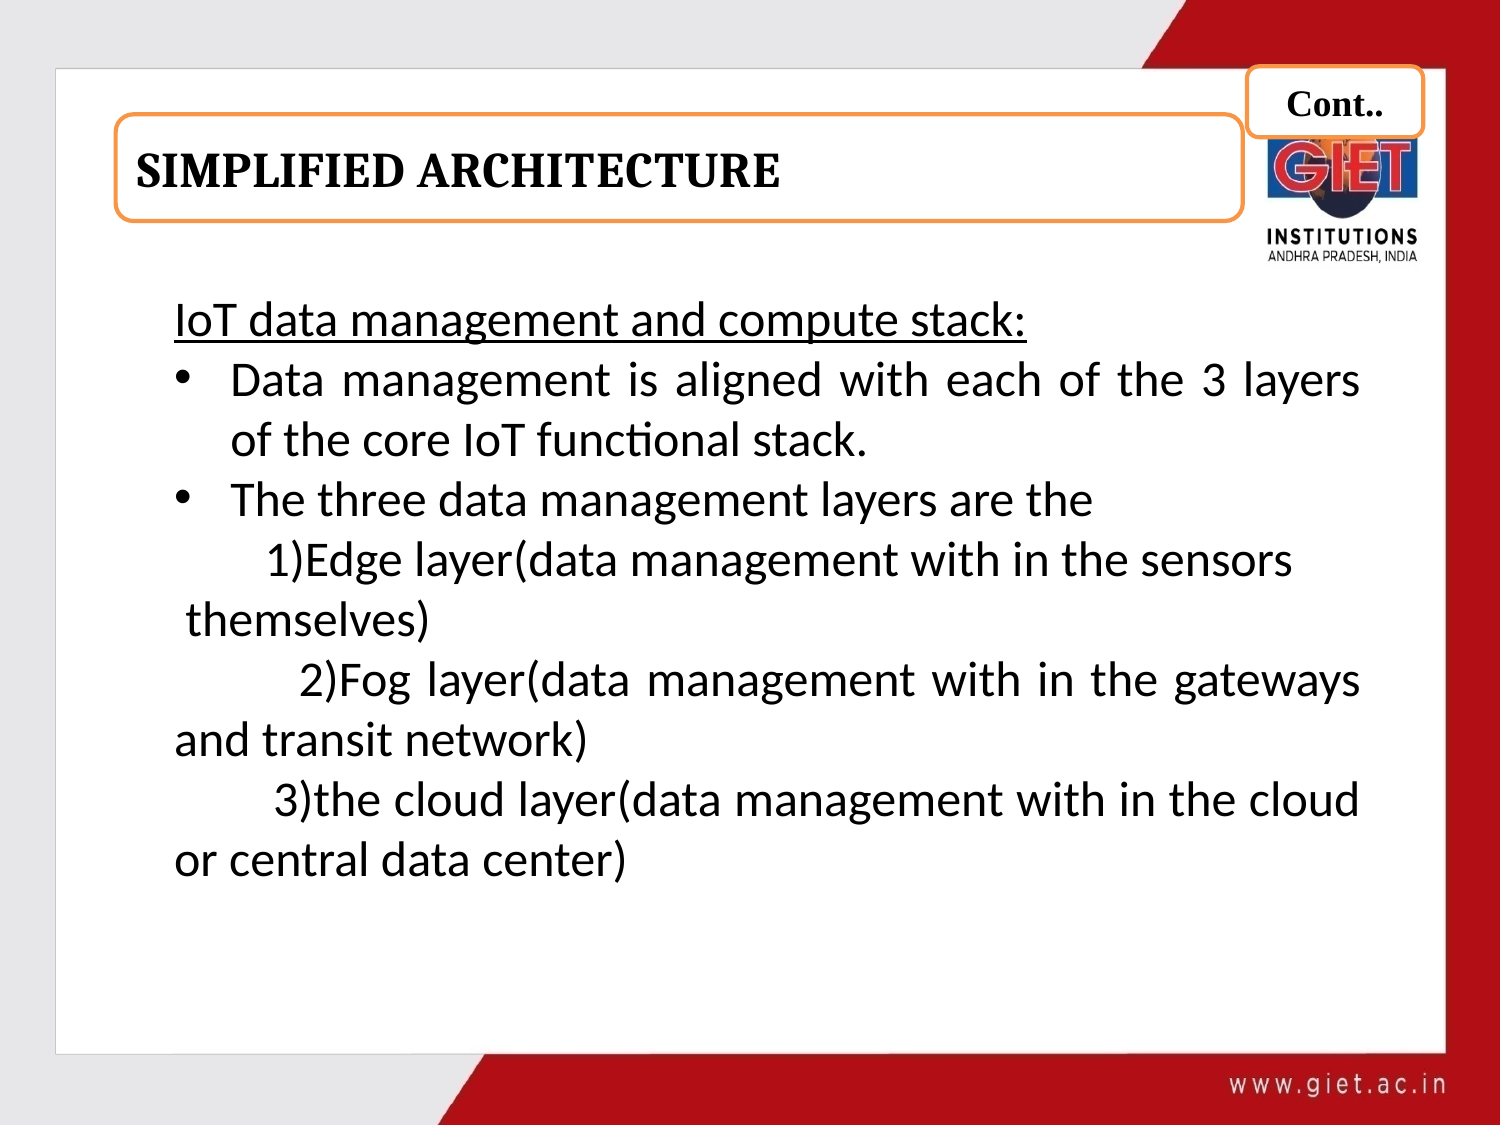

Cont..

SIMPLIFIED ARCHITECTURE

IoT data management and compute stack:
Data management is aligned with each of the 3 layers of the core IoT functional stack.
The three data management layers are the
        1)Edge layer(data management with in the sensors        themselves)
        2)Fog layer(data management with in the gateways and transit network)
        3)the cloud layer(data management with in the cloud or central data center)